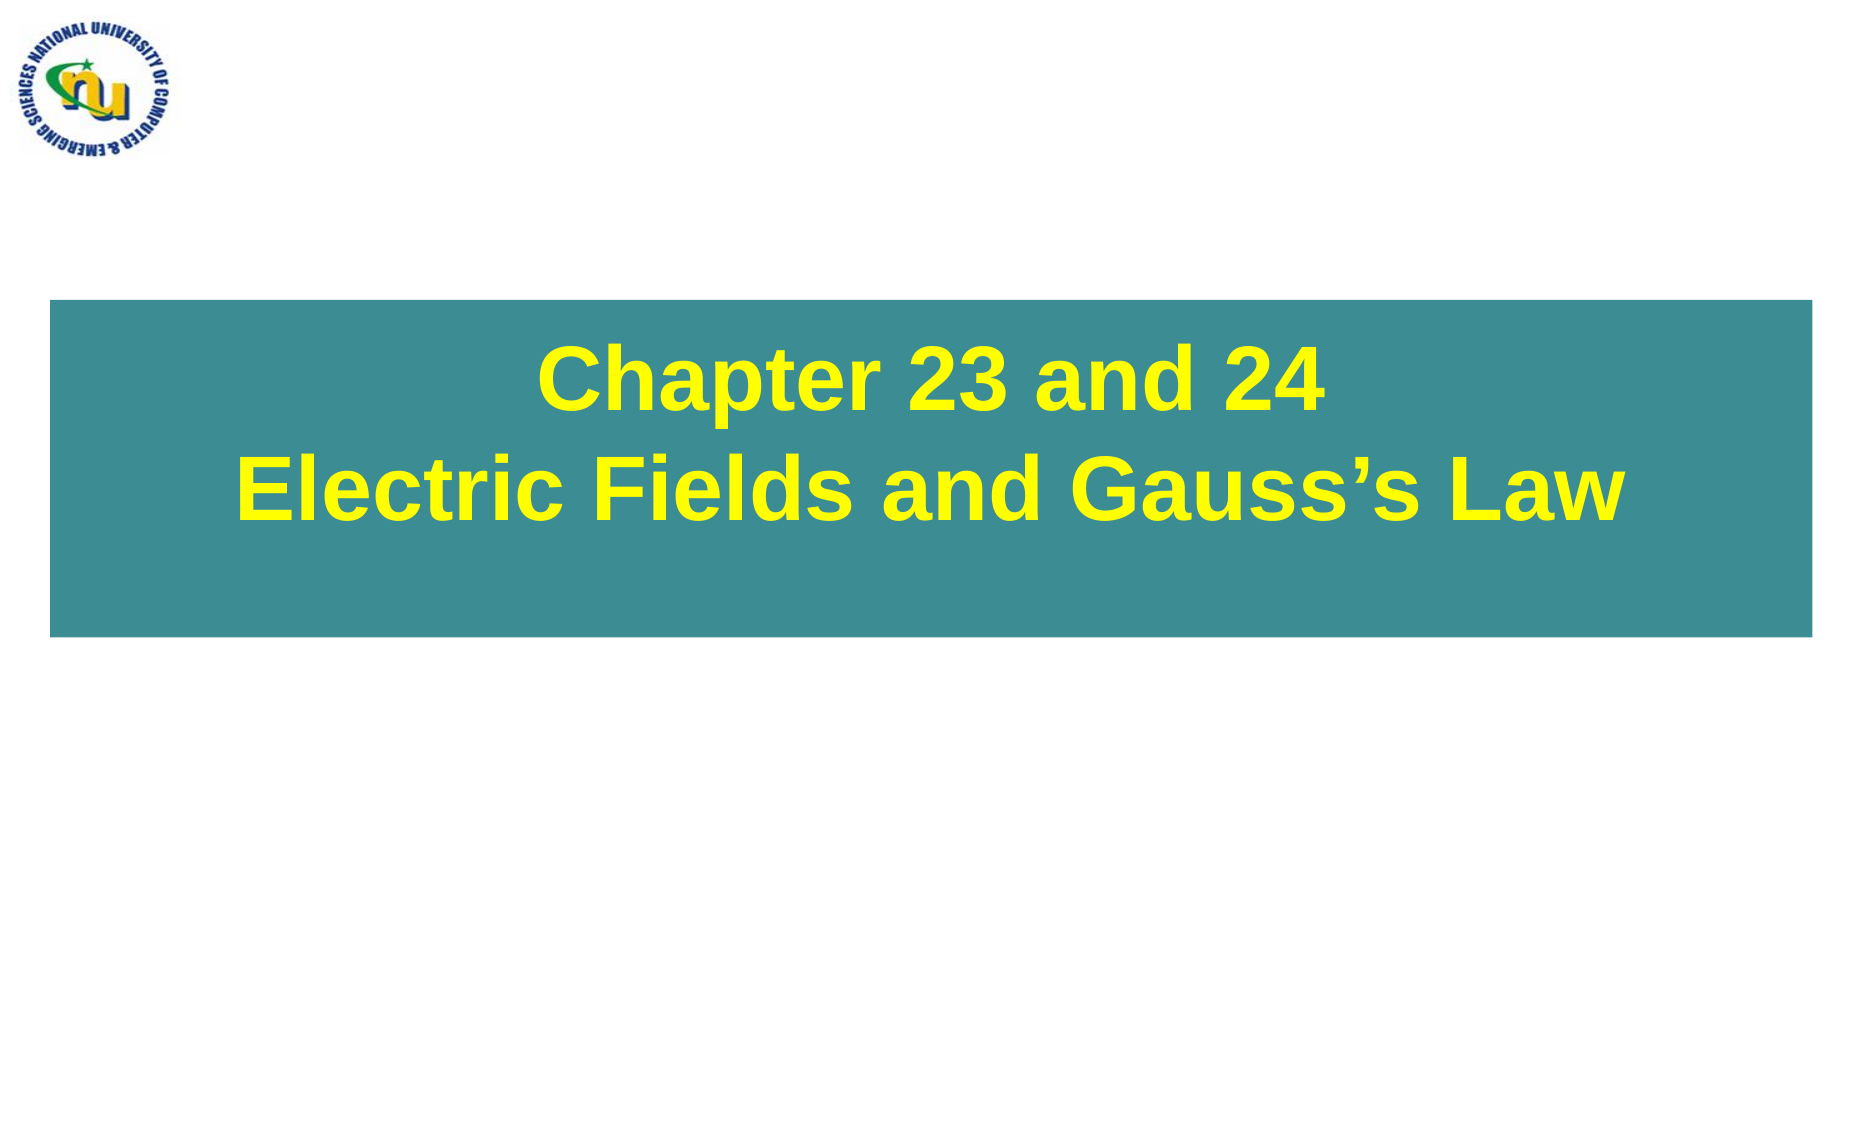

# Chapter 23 and 24 Electric Fields and Gauss’s Law